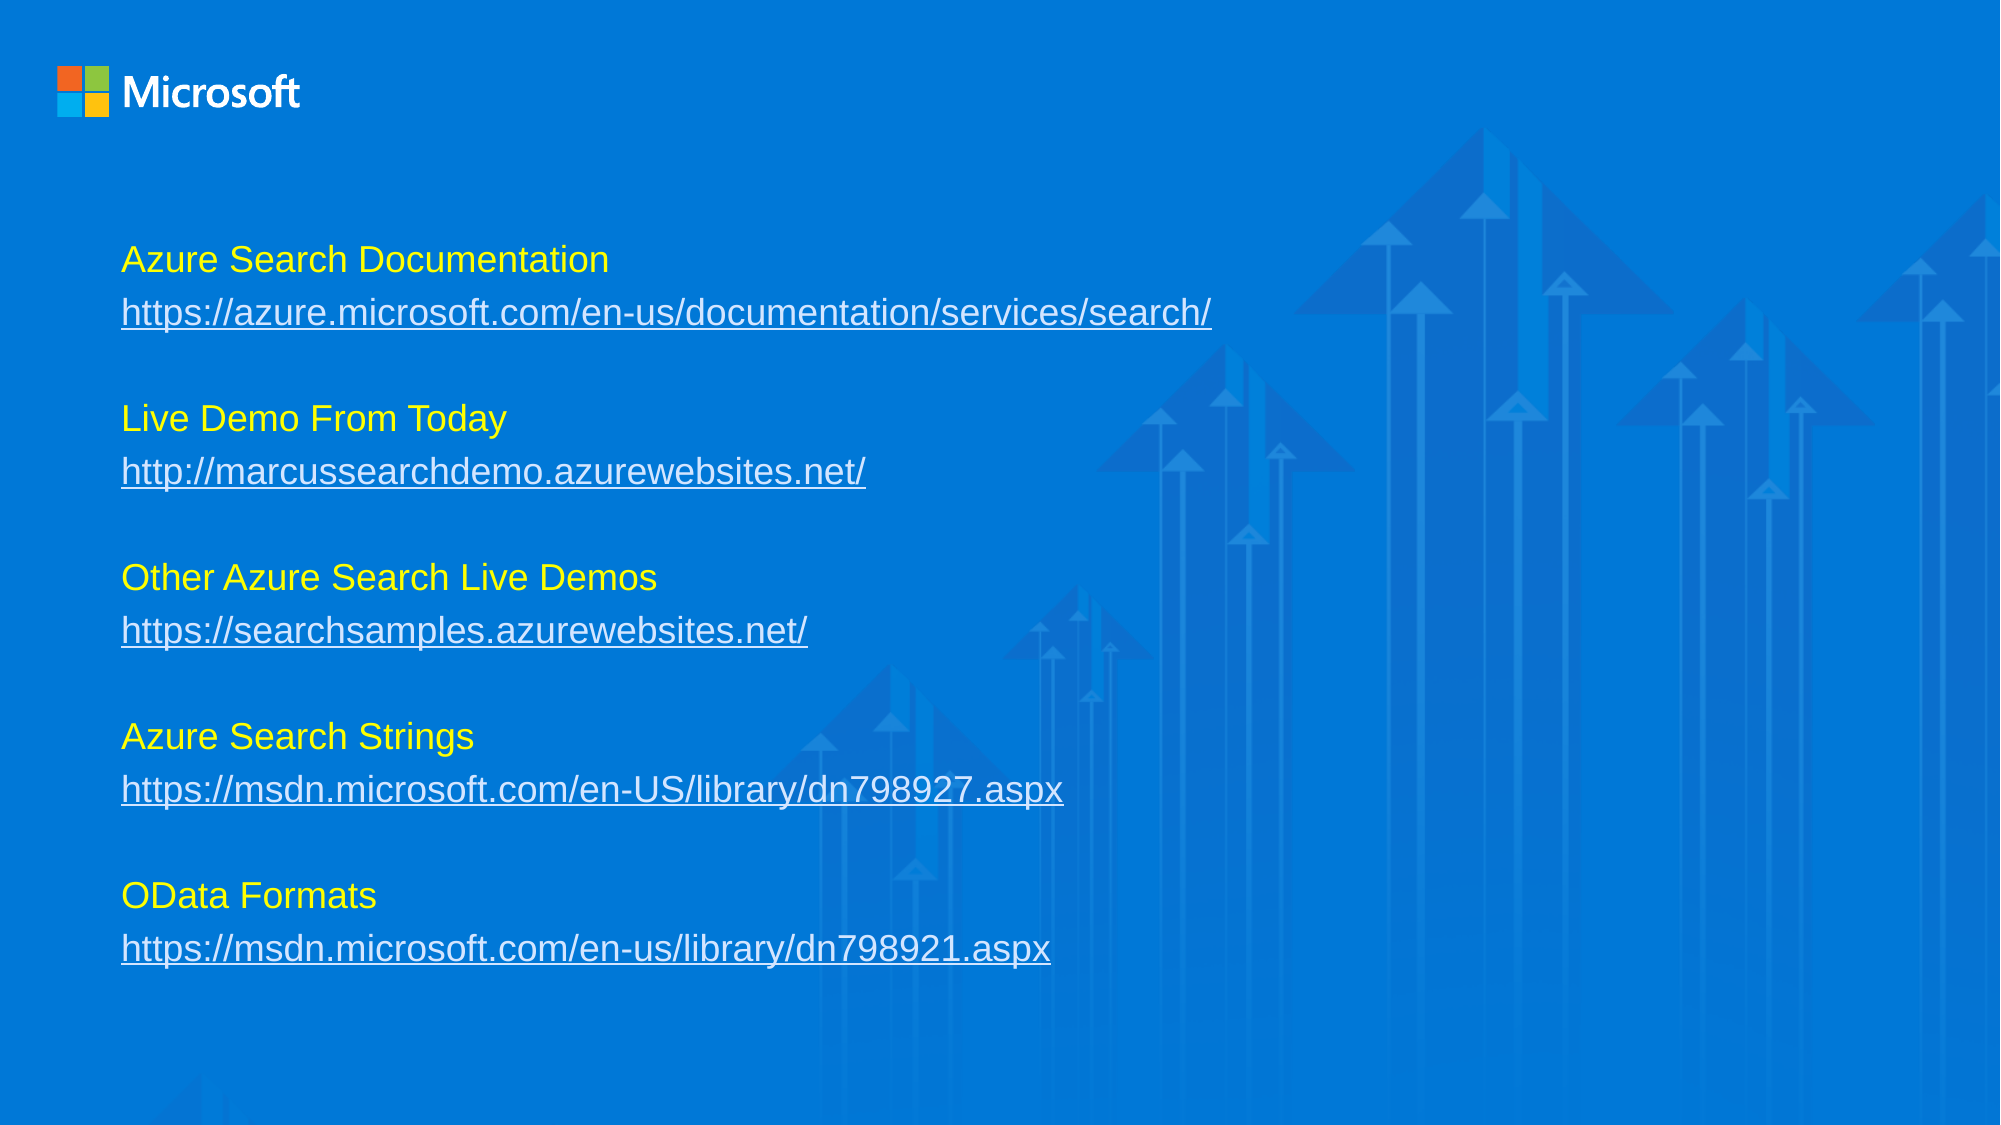

Azure Search Documentation
https://azure.microsoft.com/en-us/documentation/services/search/

Live Demo From Today
http://marcussearchdemo.azurewebsites.net/

Other Azure Search Live Demos
https://searchsamples.azurewebsites.net/

Azure Search Strings
https://msdn.microsoft.com/en-US/library/dn798927.aspx

OData Formats
https://msdn.microsoft.com/en-us/library/dn798921.aspx